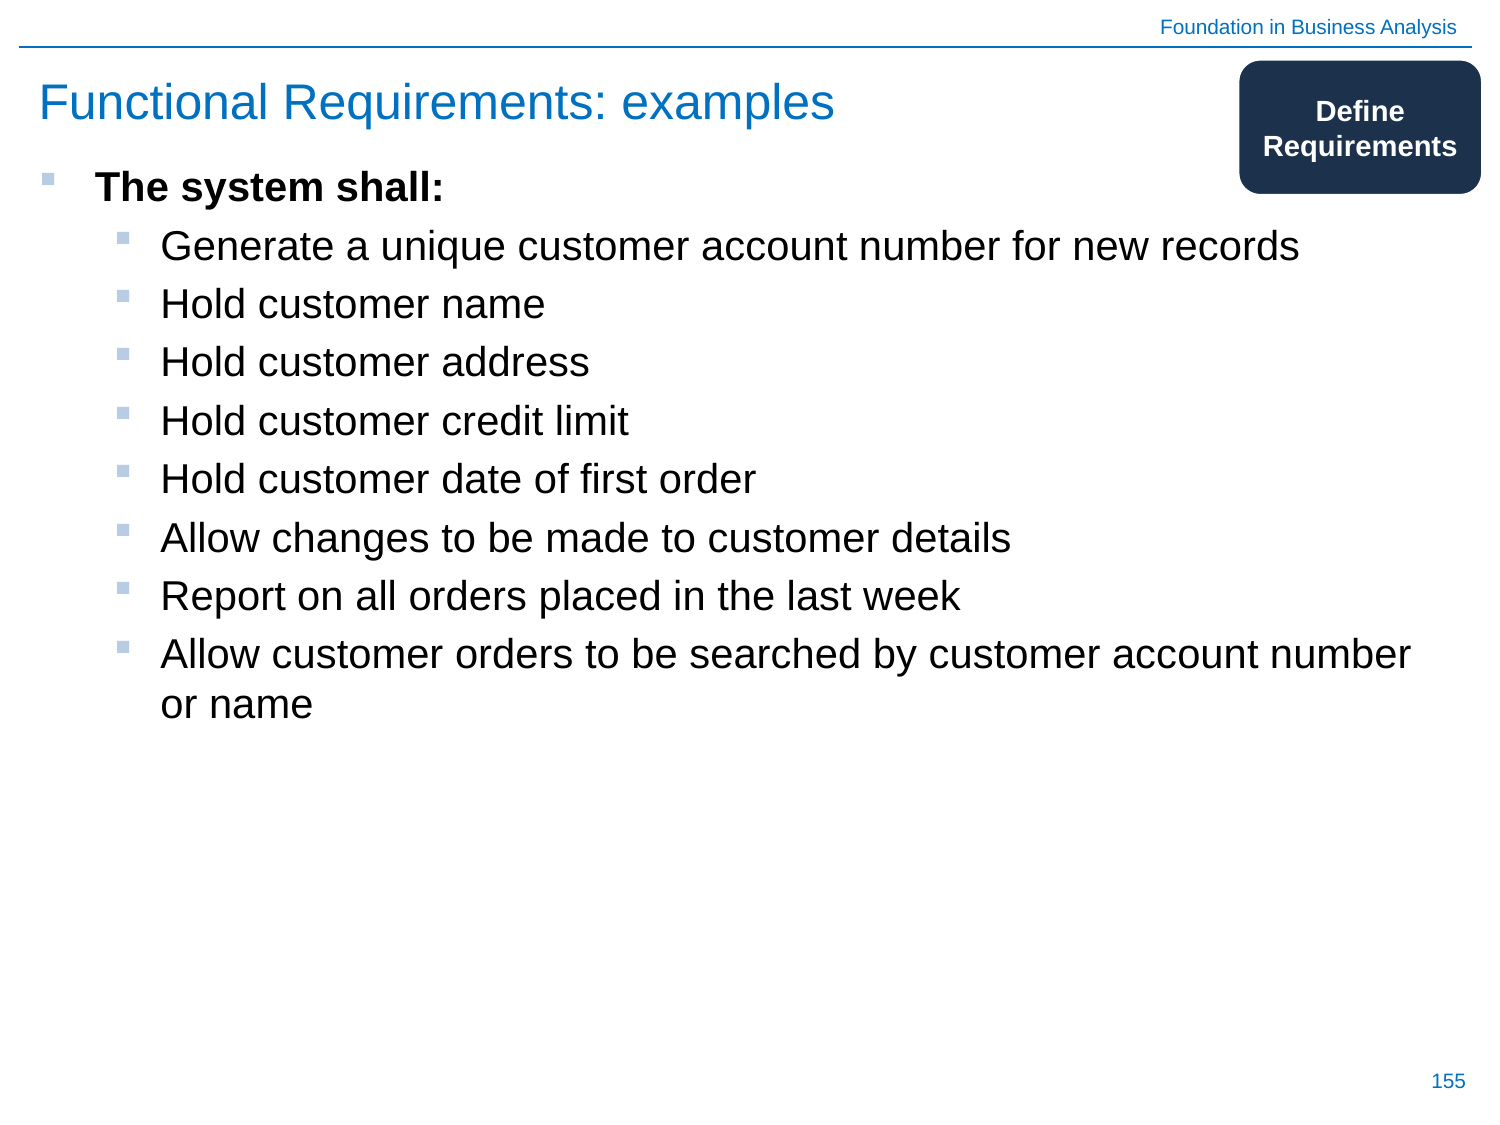

# Functional Requirements: examples
Define Requirements
The system shall:
Generate a unique customer account number for new records
Hold customer name
Hold customer address
Hold customer credit limit
Hold customer date of first order
Allow changes to be made to customer details
Report on all orders placed in the last week
Allow customer orders to be searched by customer account number or name